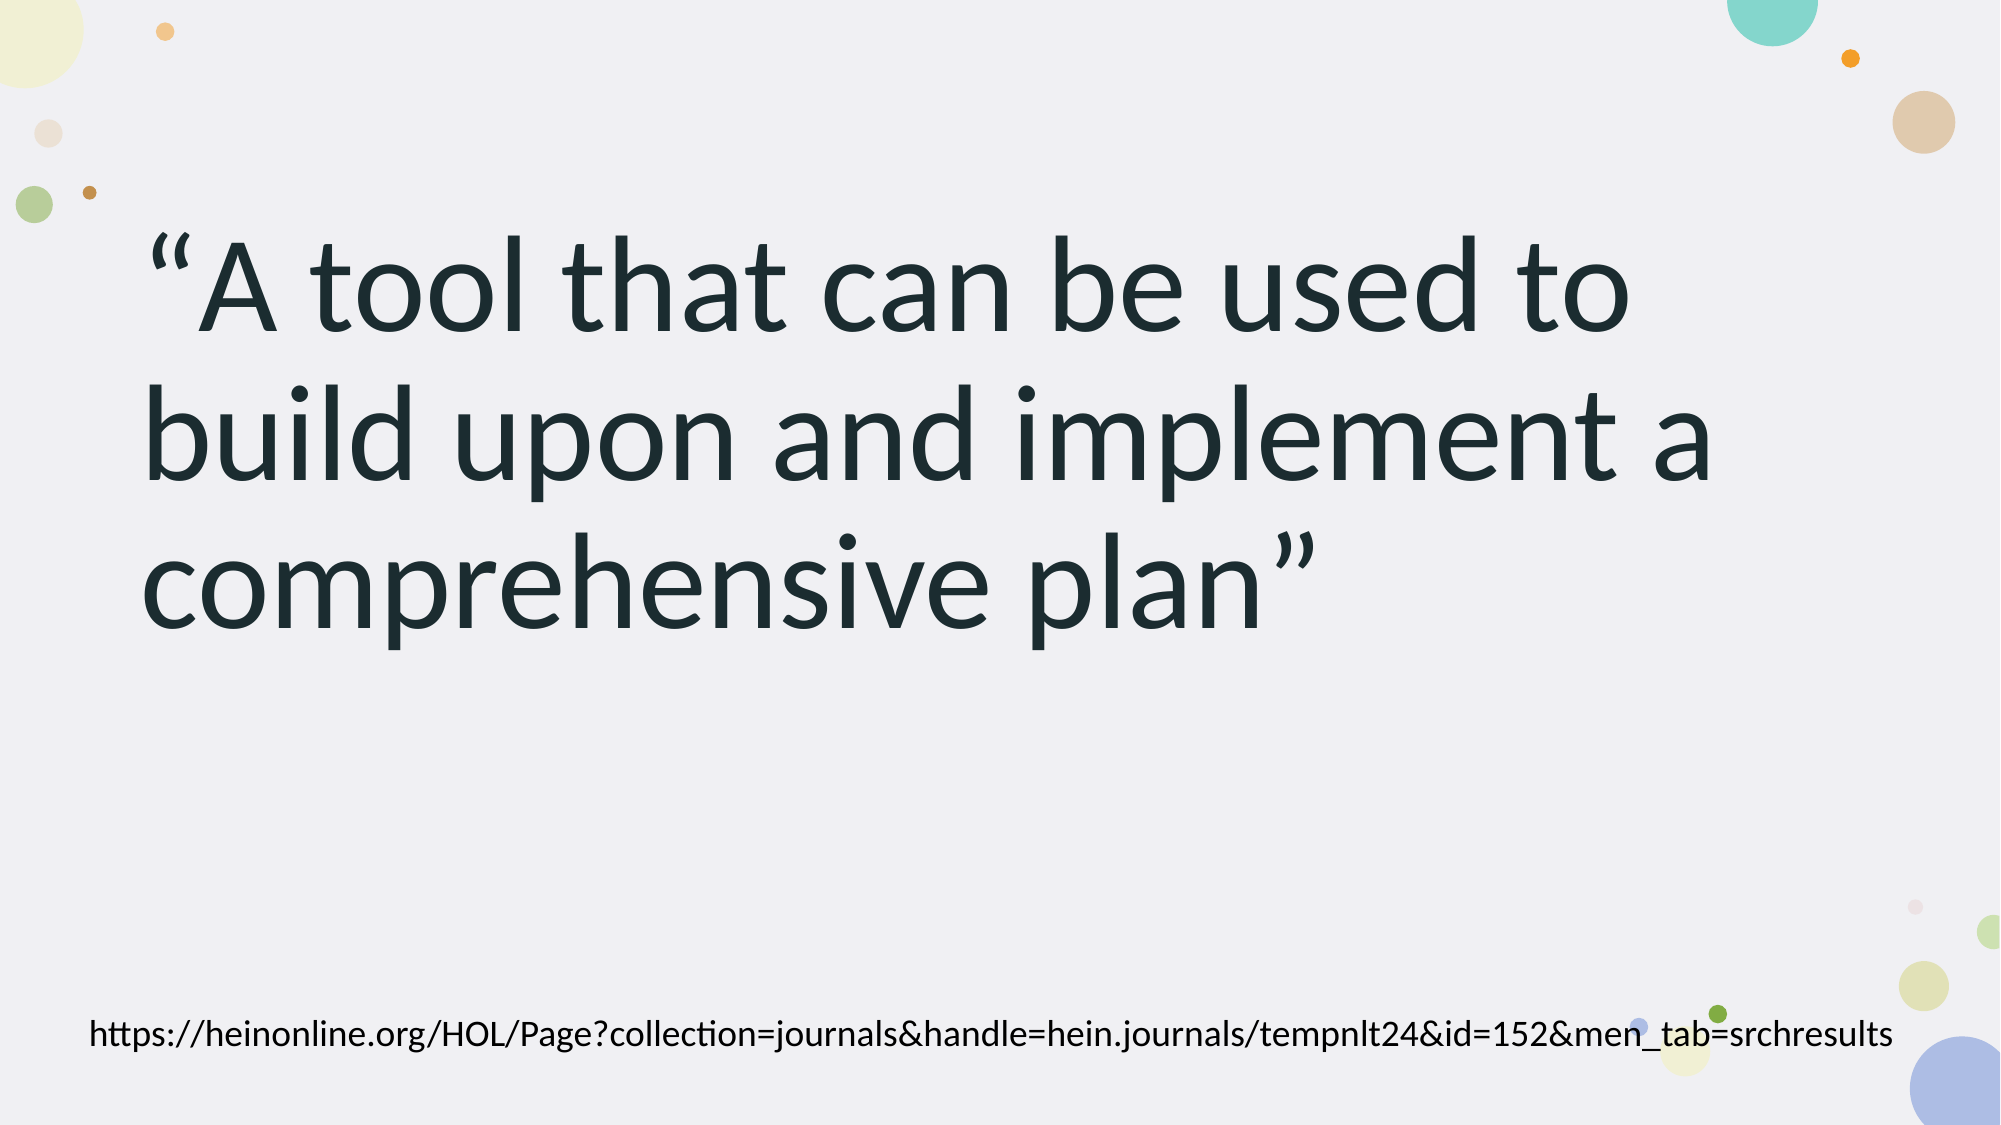

“A tool that can be used to build upon and implement a comprehensive plan”
https://heinonline.org/HOL/Page?collection=journals&handle=hein.journals/tempnlt24&id=152&men_tab=srchresults